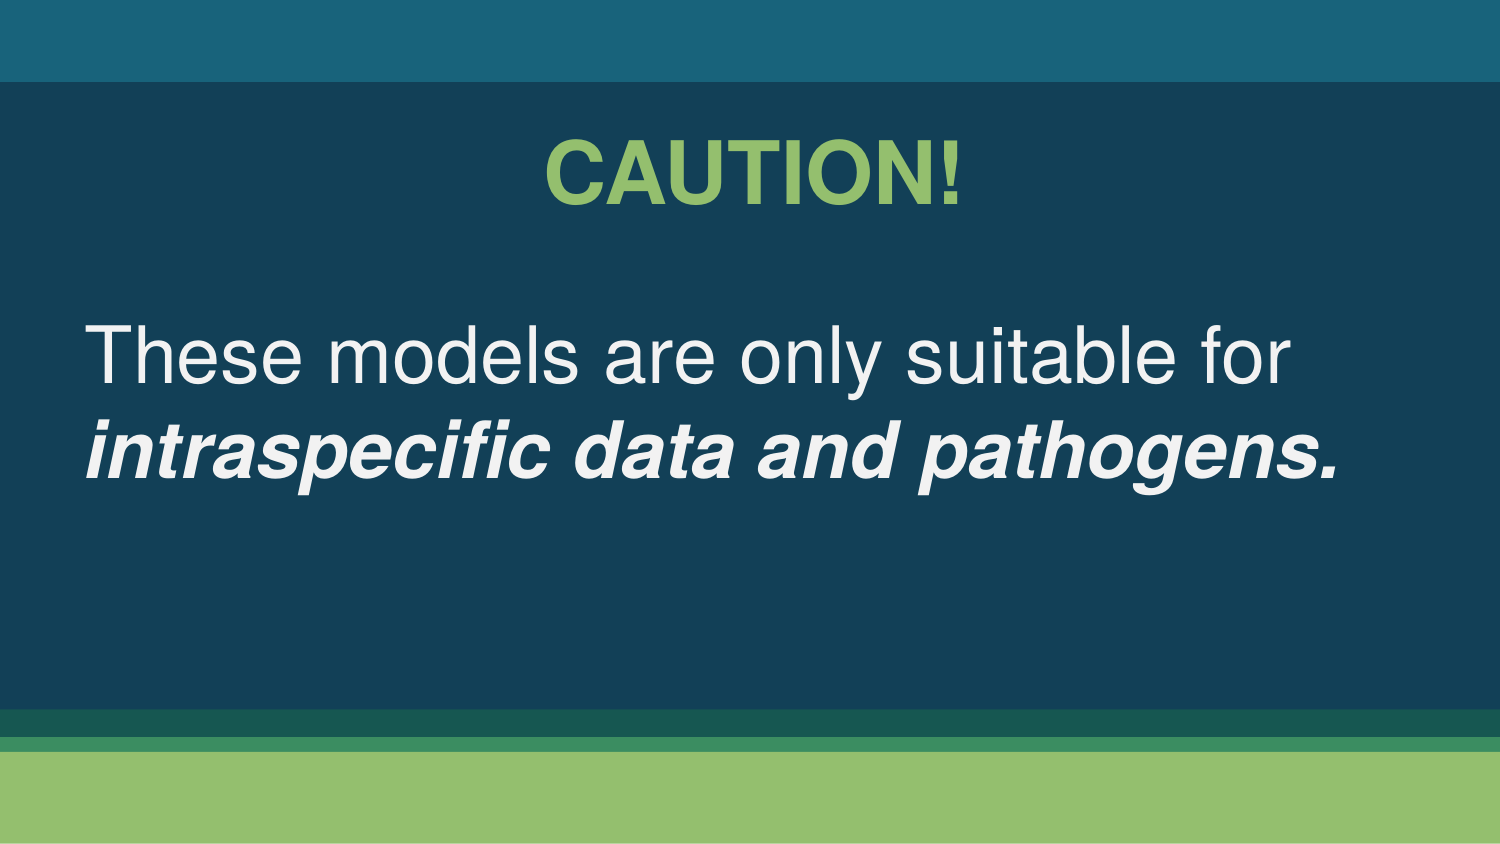

Caution!
# These models are only suitable for intraspecific data and pathogens.